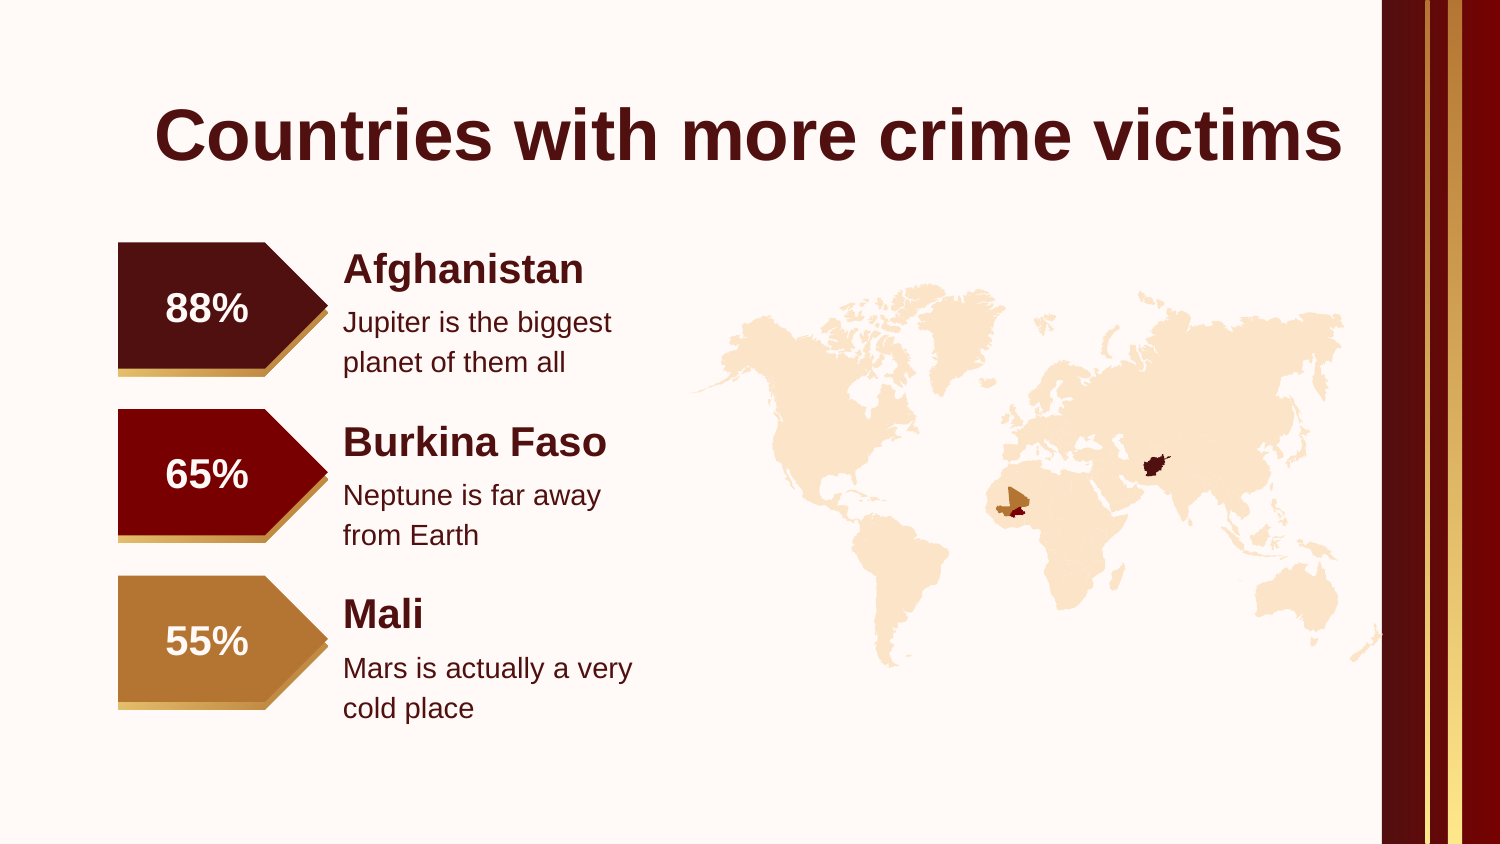

# Countries with more crime victims
88%
Afghanistan

Jupiter is the biggest planet of them all
65%
Burkina Faso

Neptune is far away from Earth
55%

Mali
Mars is actually a very cold place